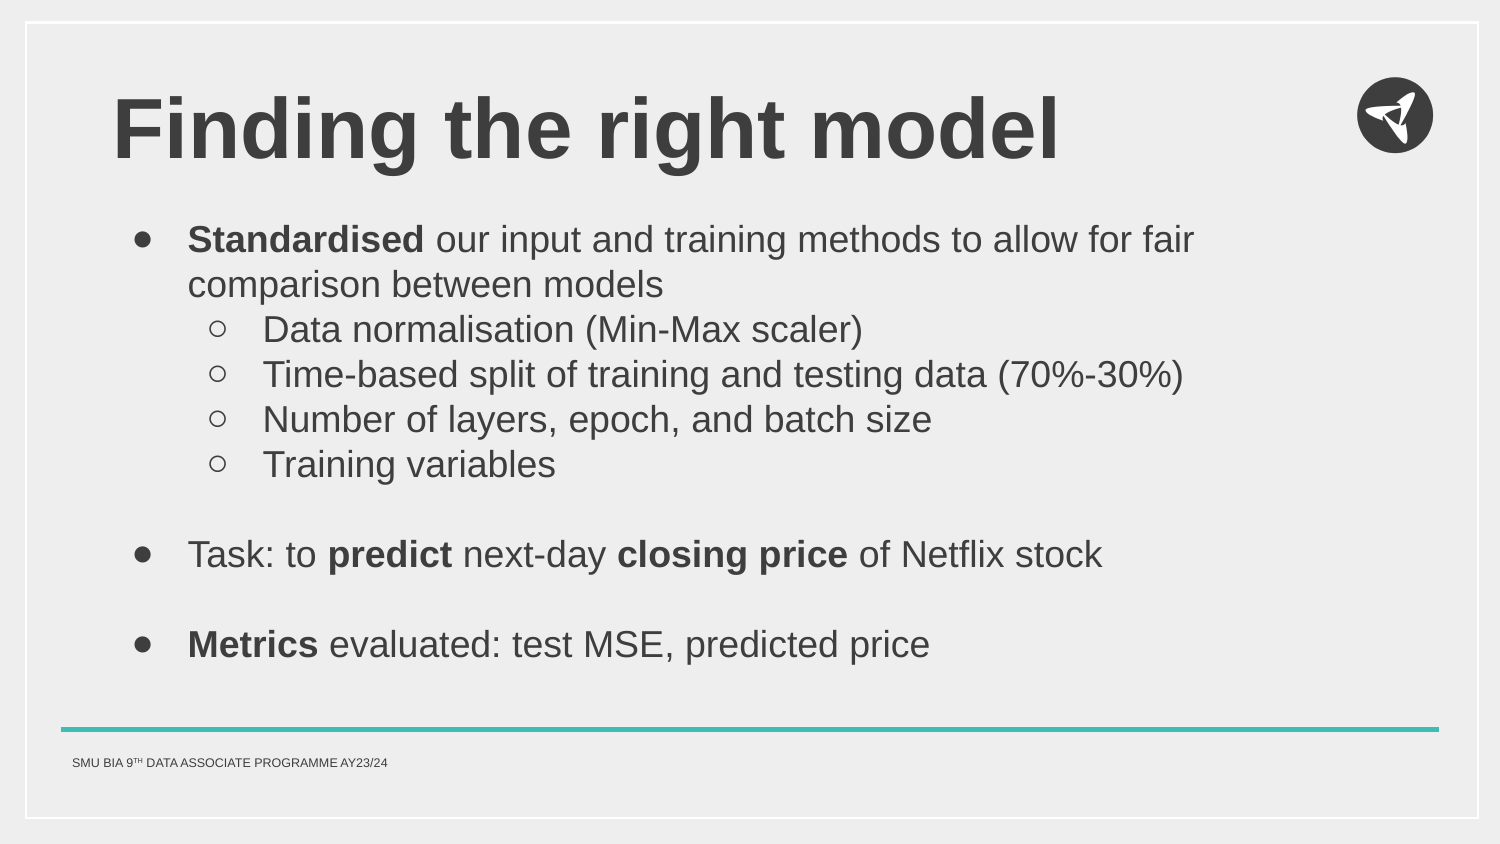

# Finding the right model
Standardised our input and training methods to allow for fair comparison between models
Data normalisation (Min-Max scaler)
Time-based split of training and testing data (70%-30%)
Number of layers, epoch, and batch size
Training variables

Task: to predict next-day closing price of Netflix stock

Metrics evaluated: test MSE, predicted price